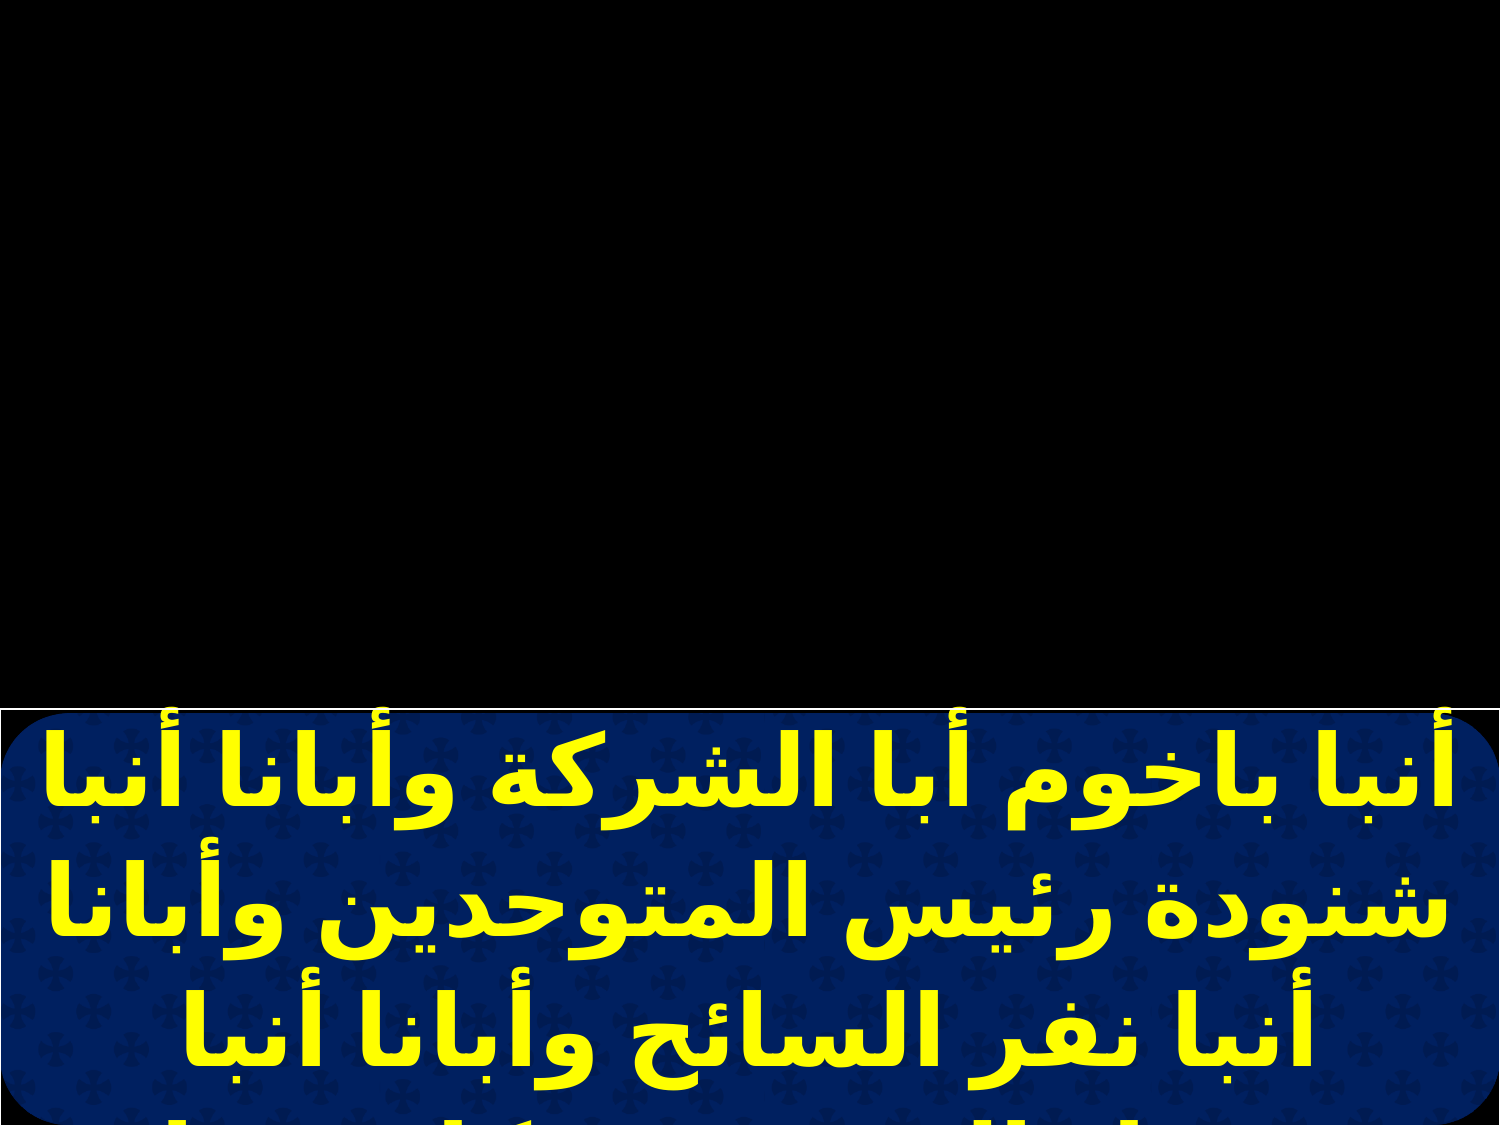

| أنبا باخوم أبا الشركة وأبانا أنبا شنودة رئيس المتوحدين وأبانا أنبا نفر السائح وأبانا أنبا صموئيل المعترف وكل مصاف قديسيك |
| --- |